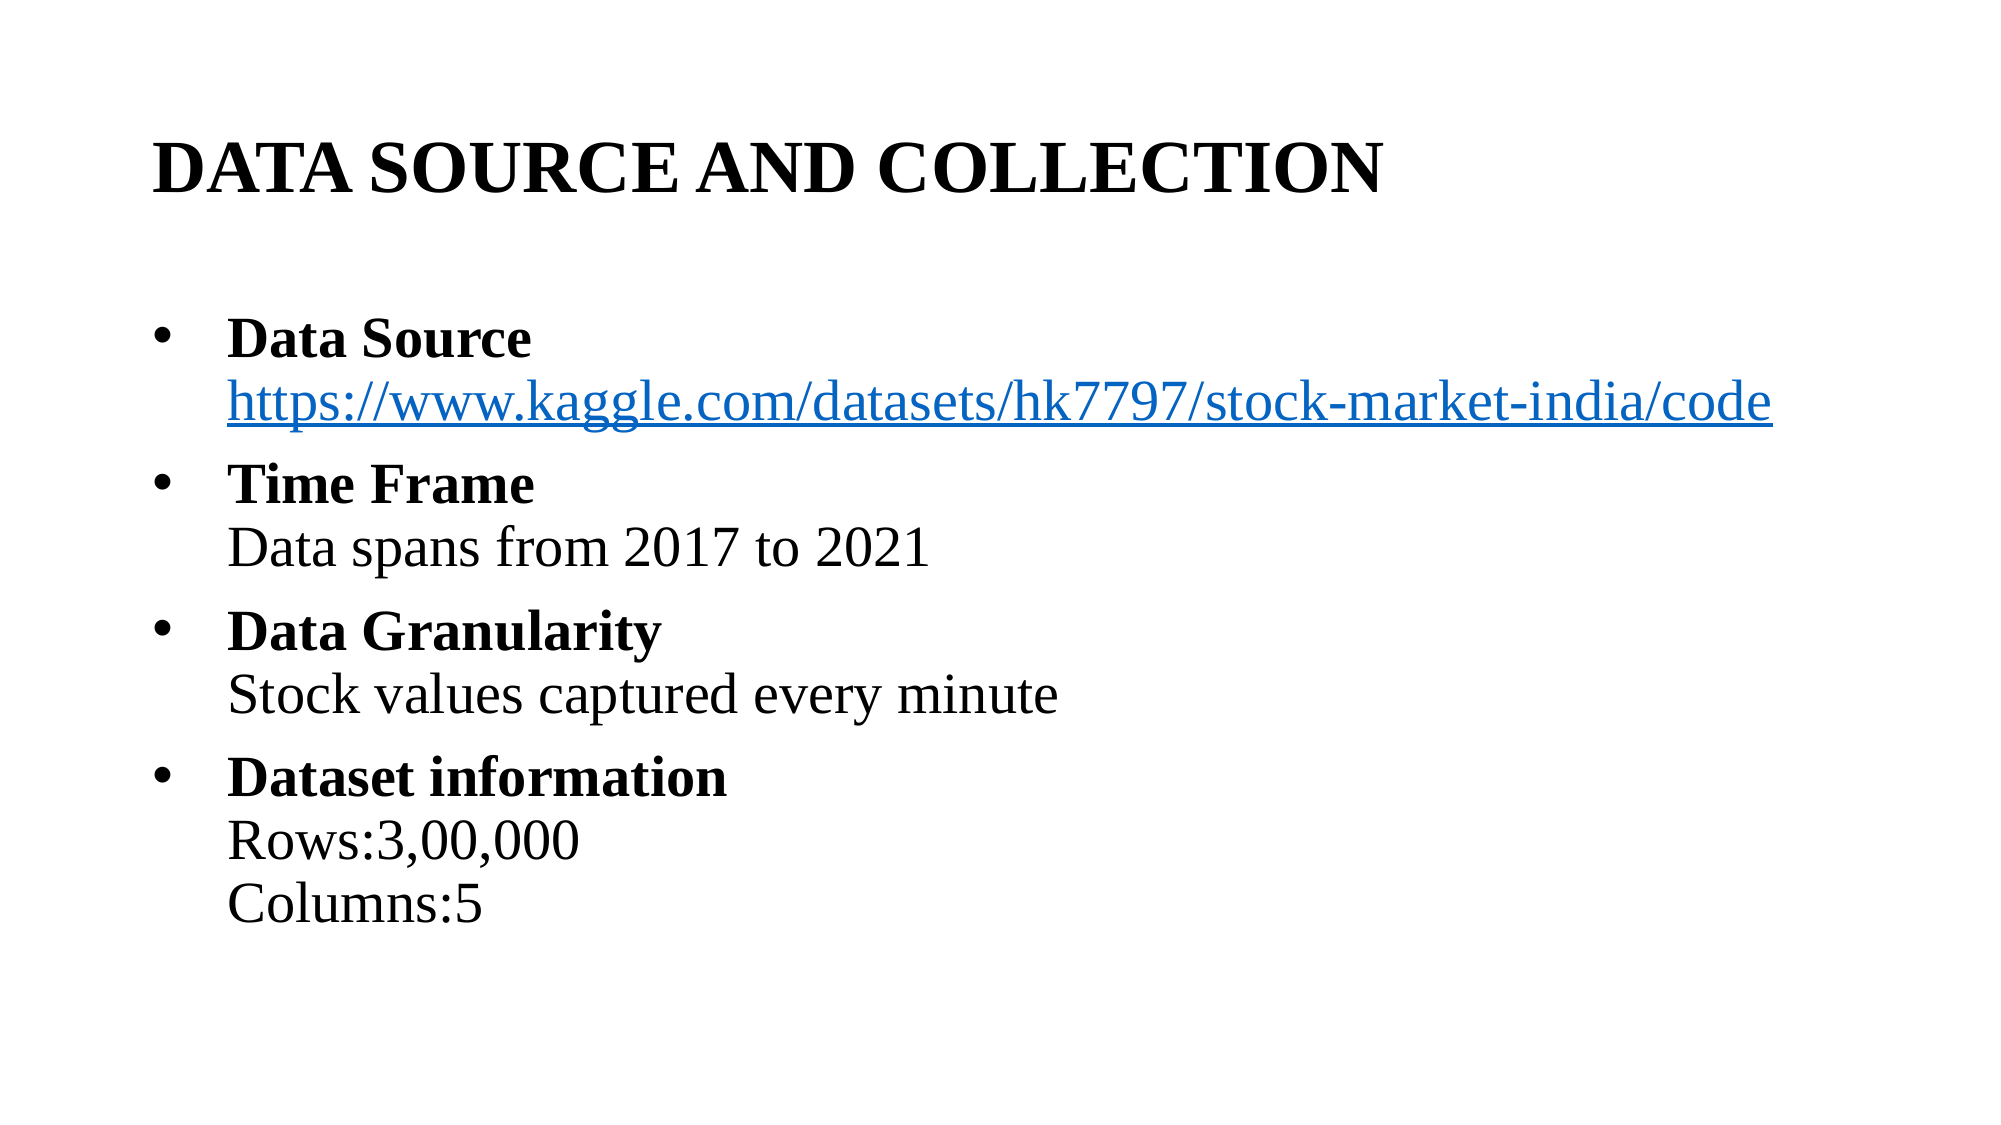

# DATA SOURCE AND COLLECTION
Data Source
https://www.kaggle.com/datasets/hk7797/stock-market-india/code
Time Frame
Data spans from 2017 to 2021
Data Granularity
Stock values captured every minute
Dataset information
Rows:3,00,000
Columns:5